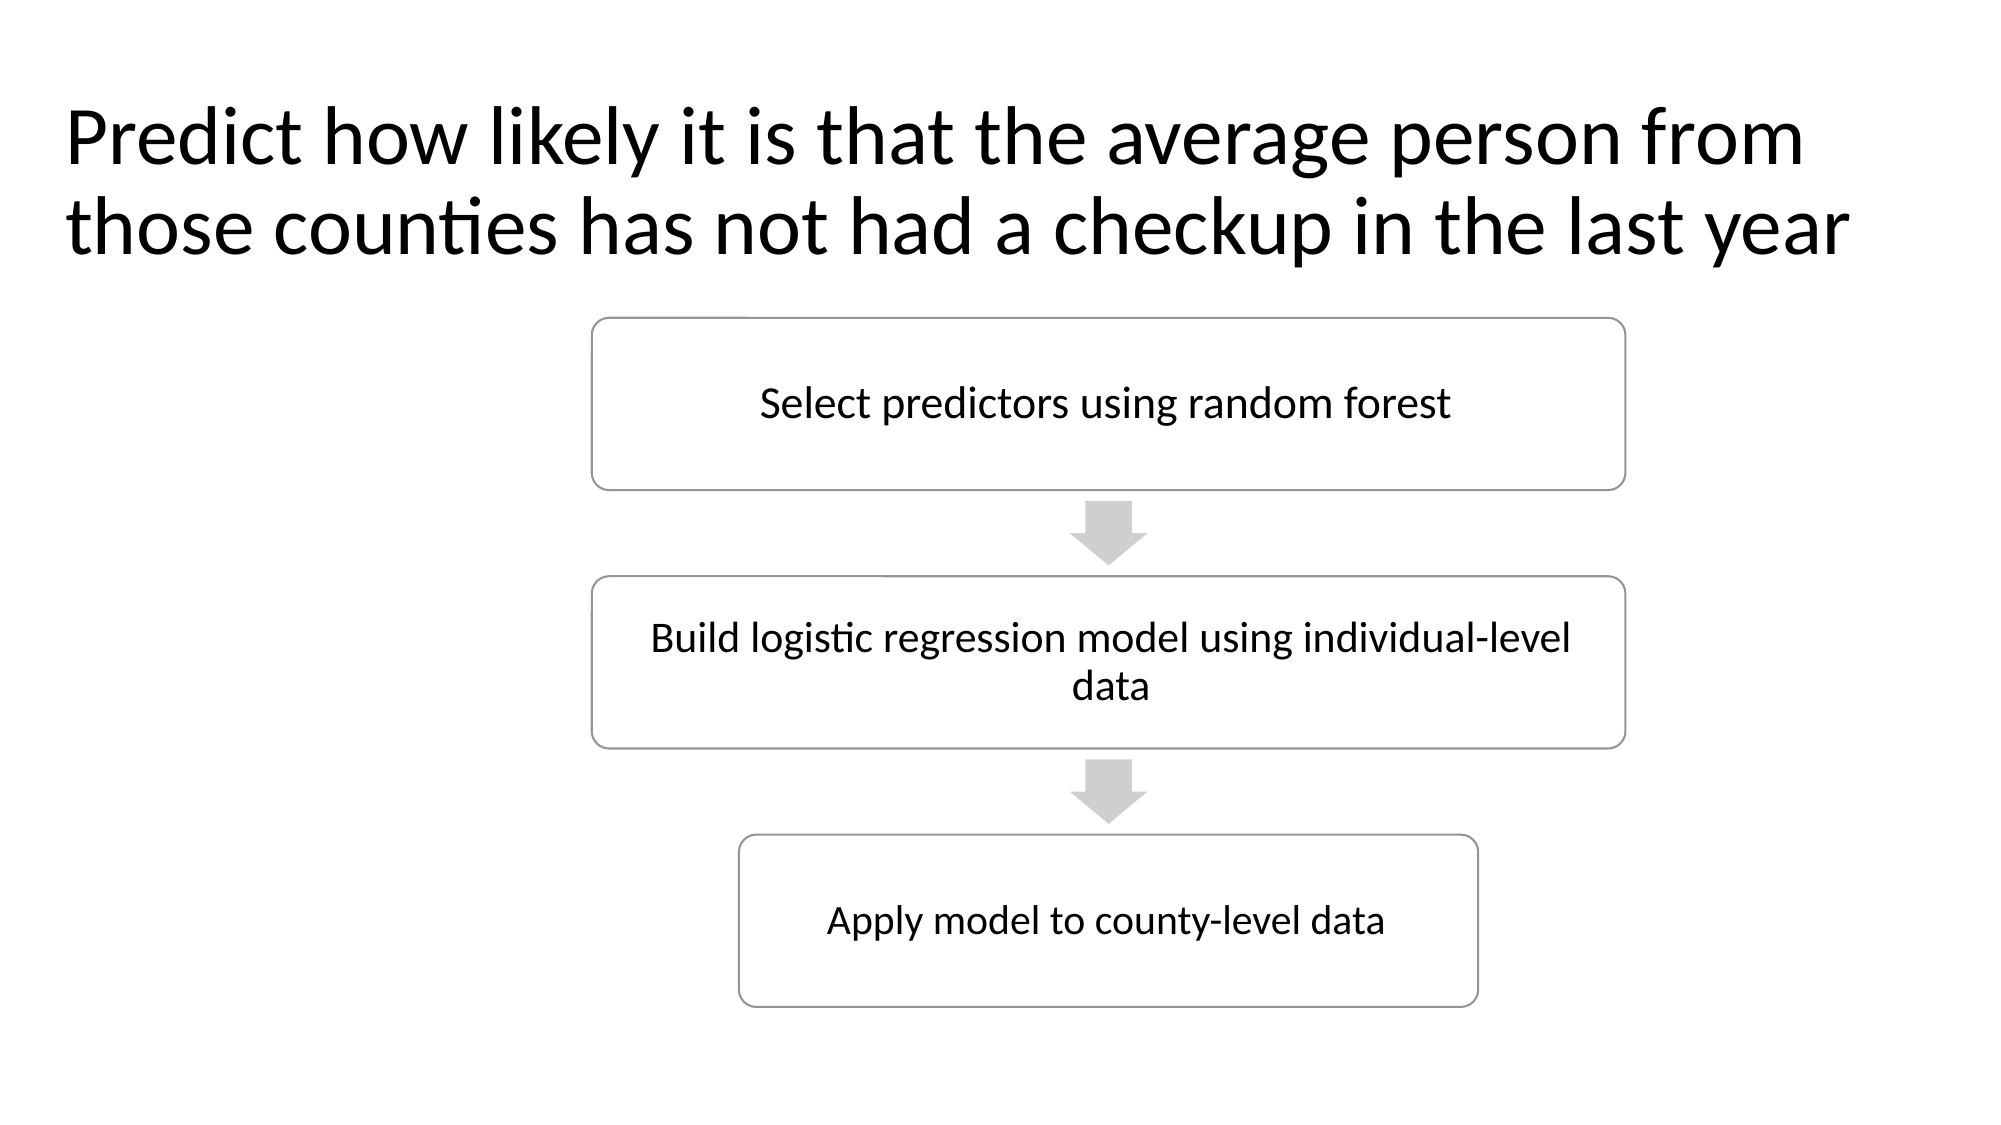

# Predict how likely it is that the average person from those counties has not had a checkup in the last year
Select predictors using random forest

Build logistic regression model using individual-level data

Apply model to county-level data